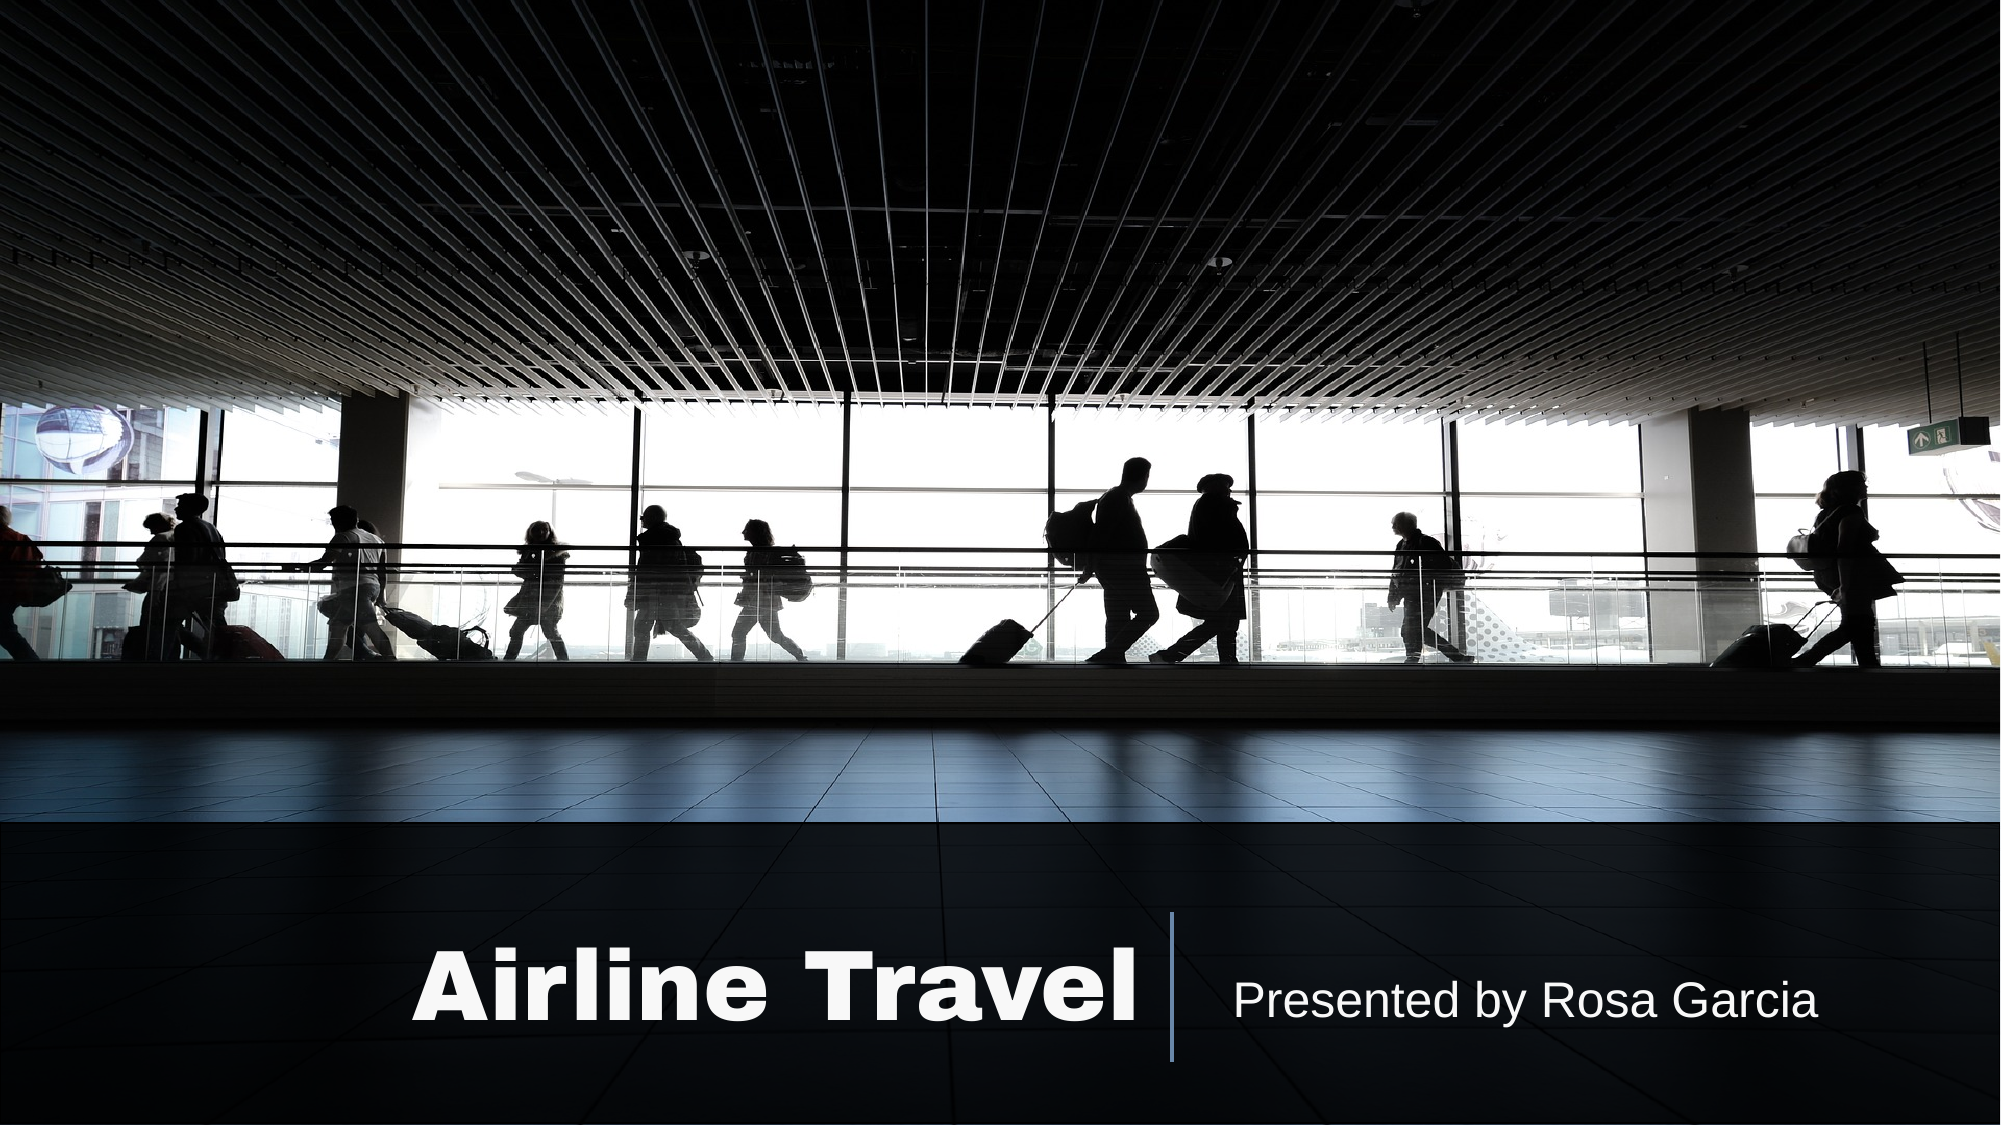

Presented by Rosa Garcia
# Airline Travel